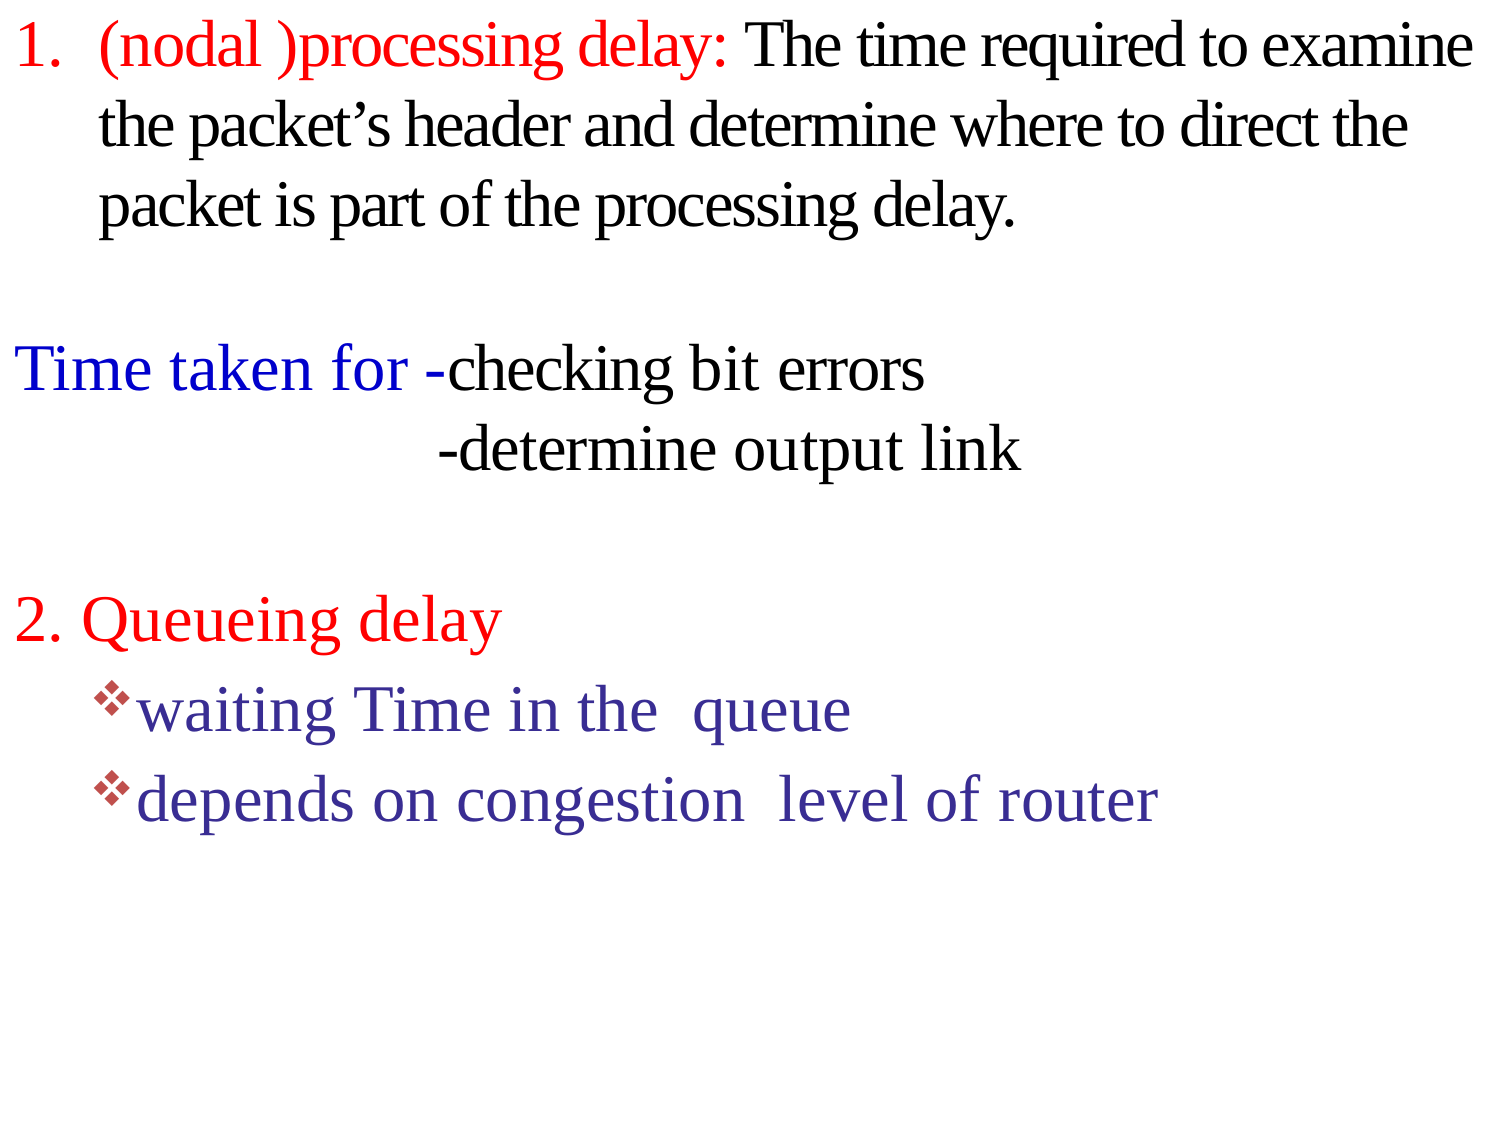

(nodal )processing delay: The time required to examine the packet’s header and determine where to direct the packet is part of the processing delay.

Time taken for -checking bit errors
                      -determine output link

2. Queueing delay
waiting Time in the  queue
depends on congestion  level of router